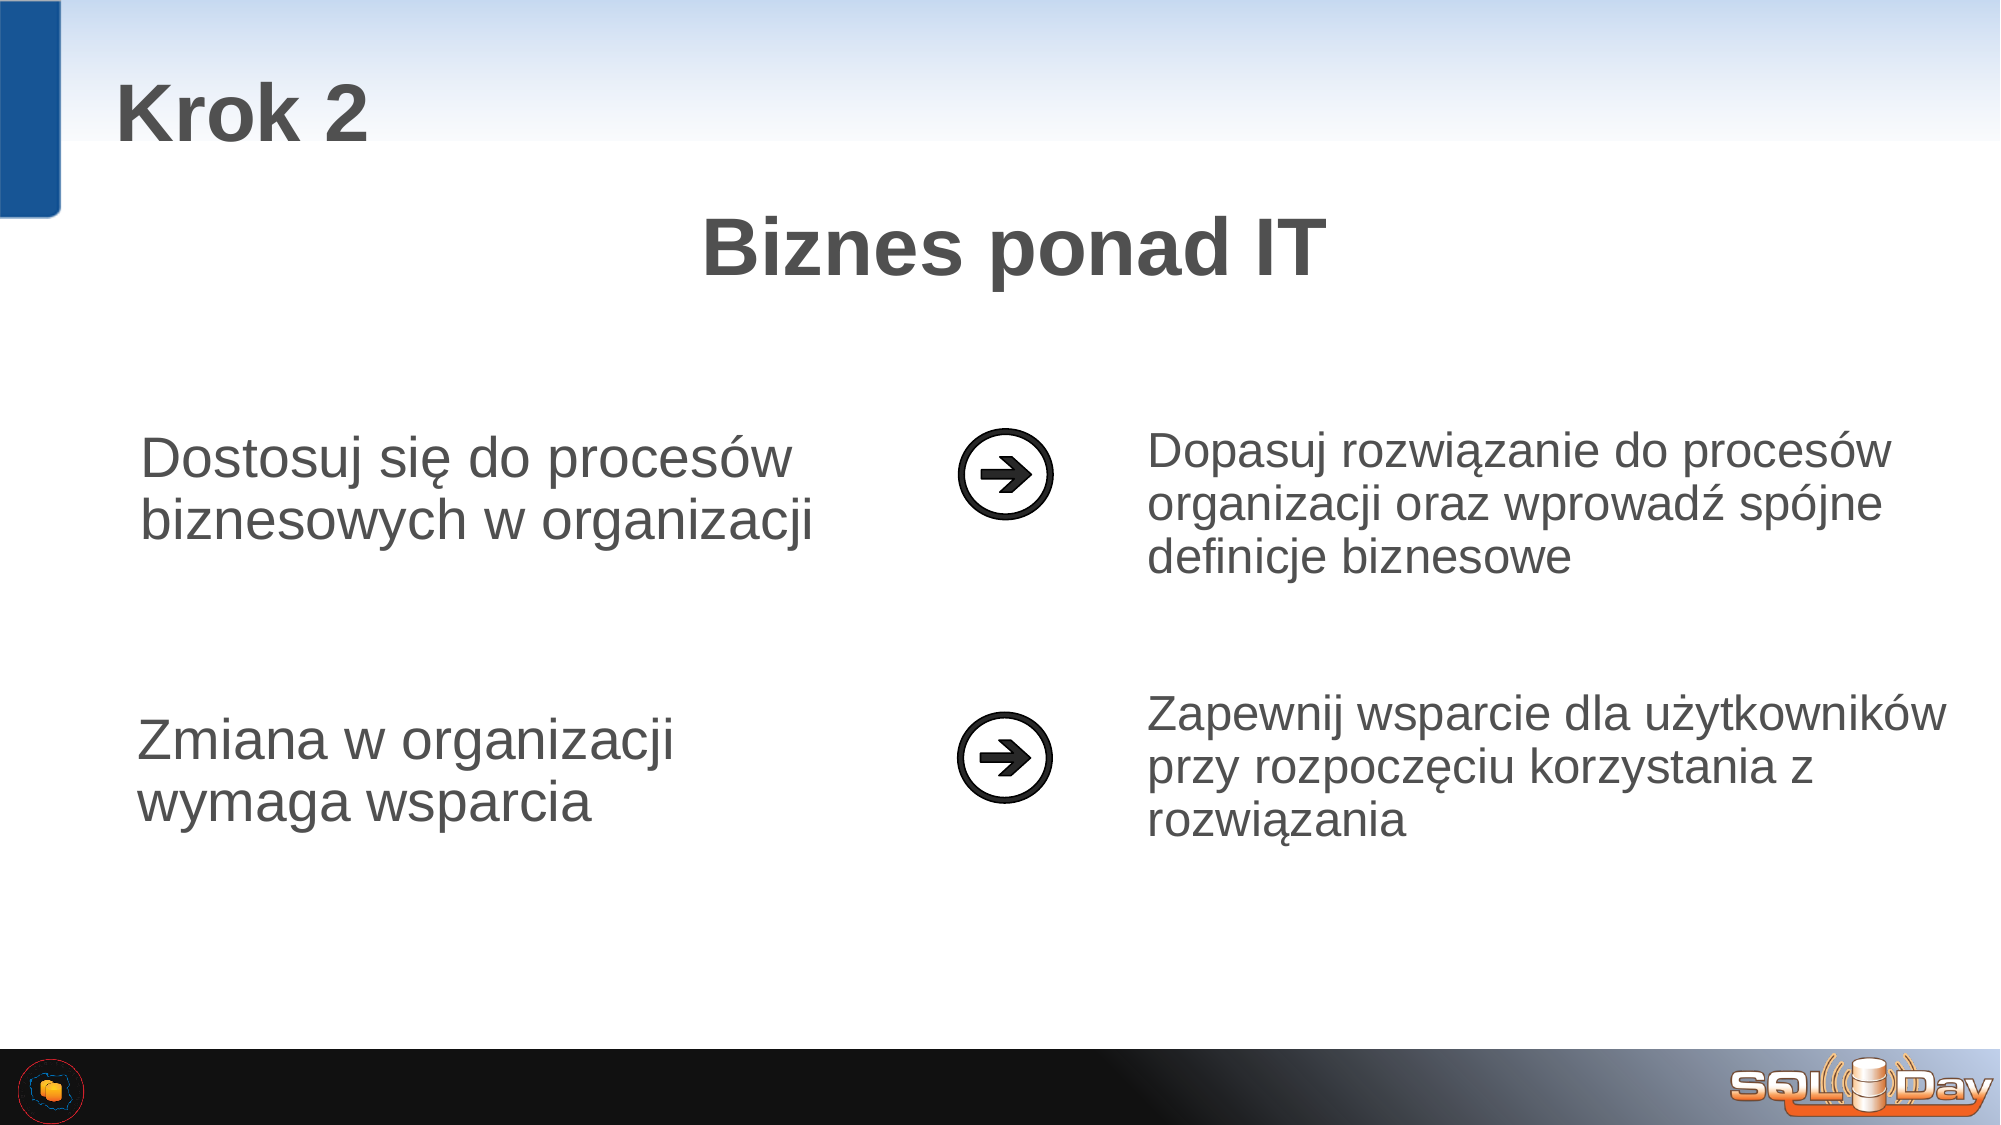

Krok 2
Biznes ponad IT
Dopasuj rozwiązanie do procesów organizacji oraz wprowadź spójne definicje biznesowe
Dostosuj się do procesów biznesowych w organizacji

Zapewnij wsparcie dla użytkowników przy rozpoczęciu korzystania z rozwiązania
Zmiana w organizacji wymaga wsparcia